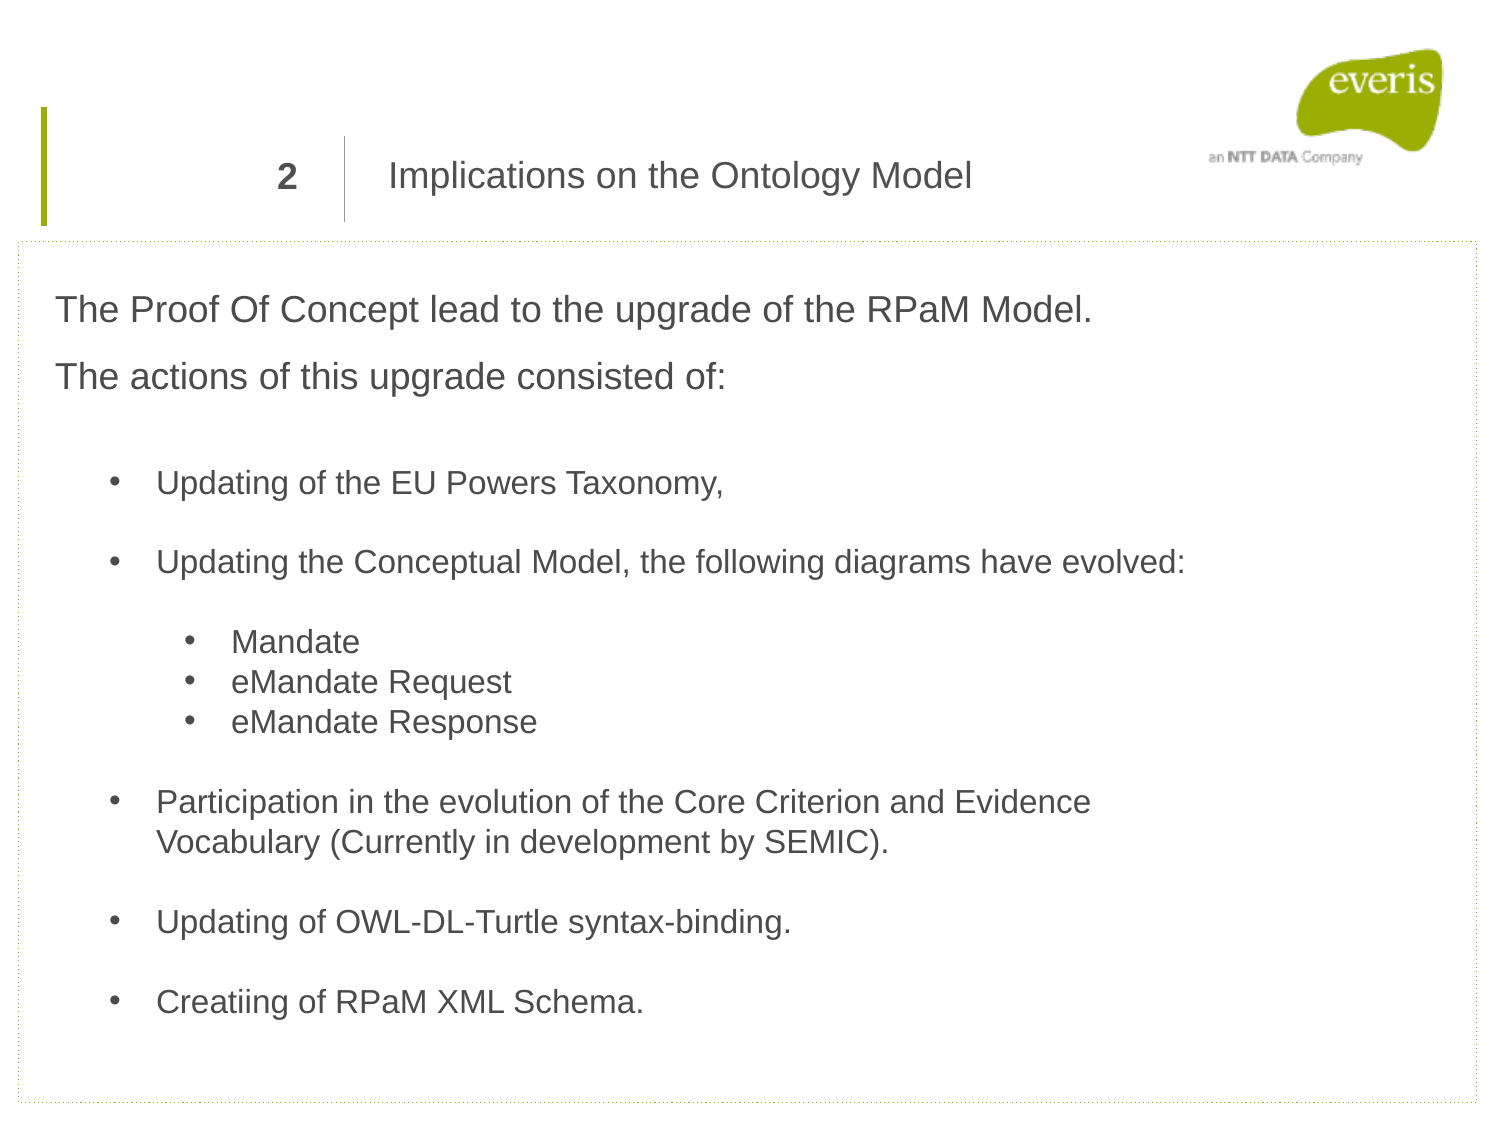

Implications on the Ontology Model
2

The Proof Of Concept lead to the upgrade of the RPaM Model.
The actions of this upgrade consisted of:
Updating of the EU Powers Taxonomy,

Updating the Conceptual Model, the following diagrams have evolved:

Mandate
eMandate Request
eMandate Response

Participation in the evolution of the Core Criterion and Evidence Vocabulary (Currently in development by SEMIC).

Updating of OWL-DL-Turtle syntax-binding.

Creatiing of RPaM XML Schema.